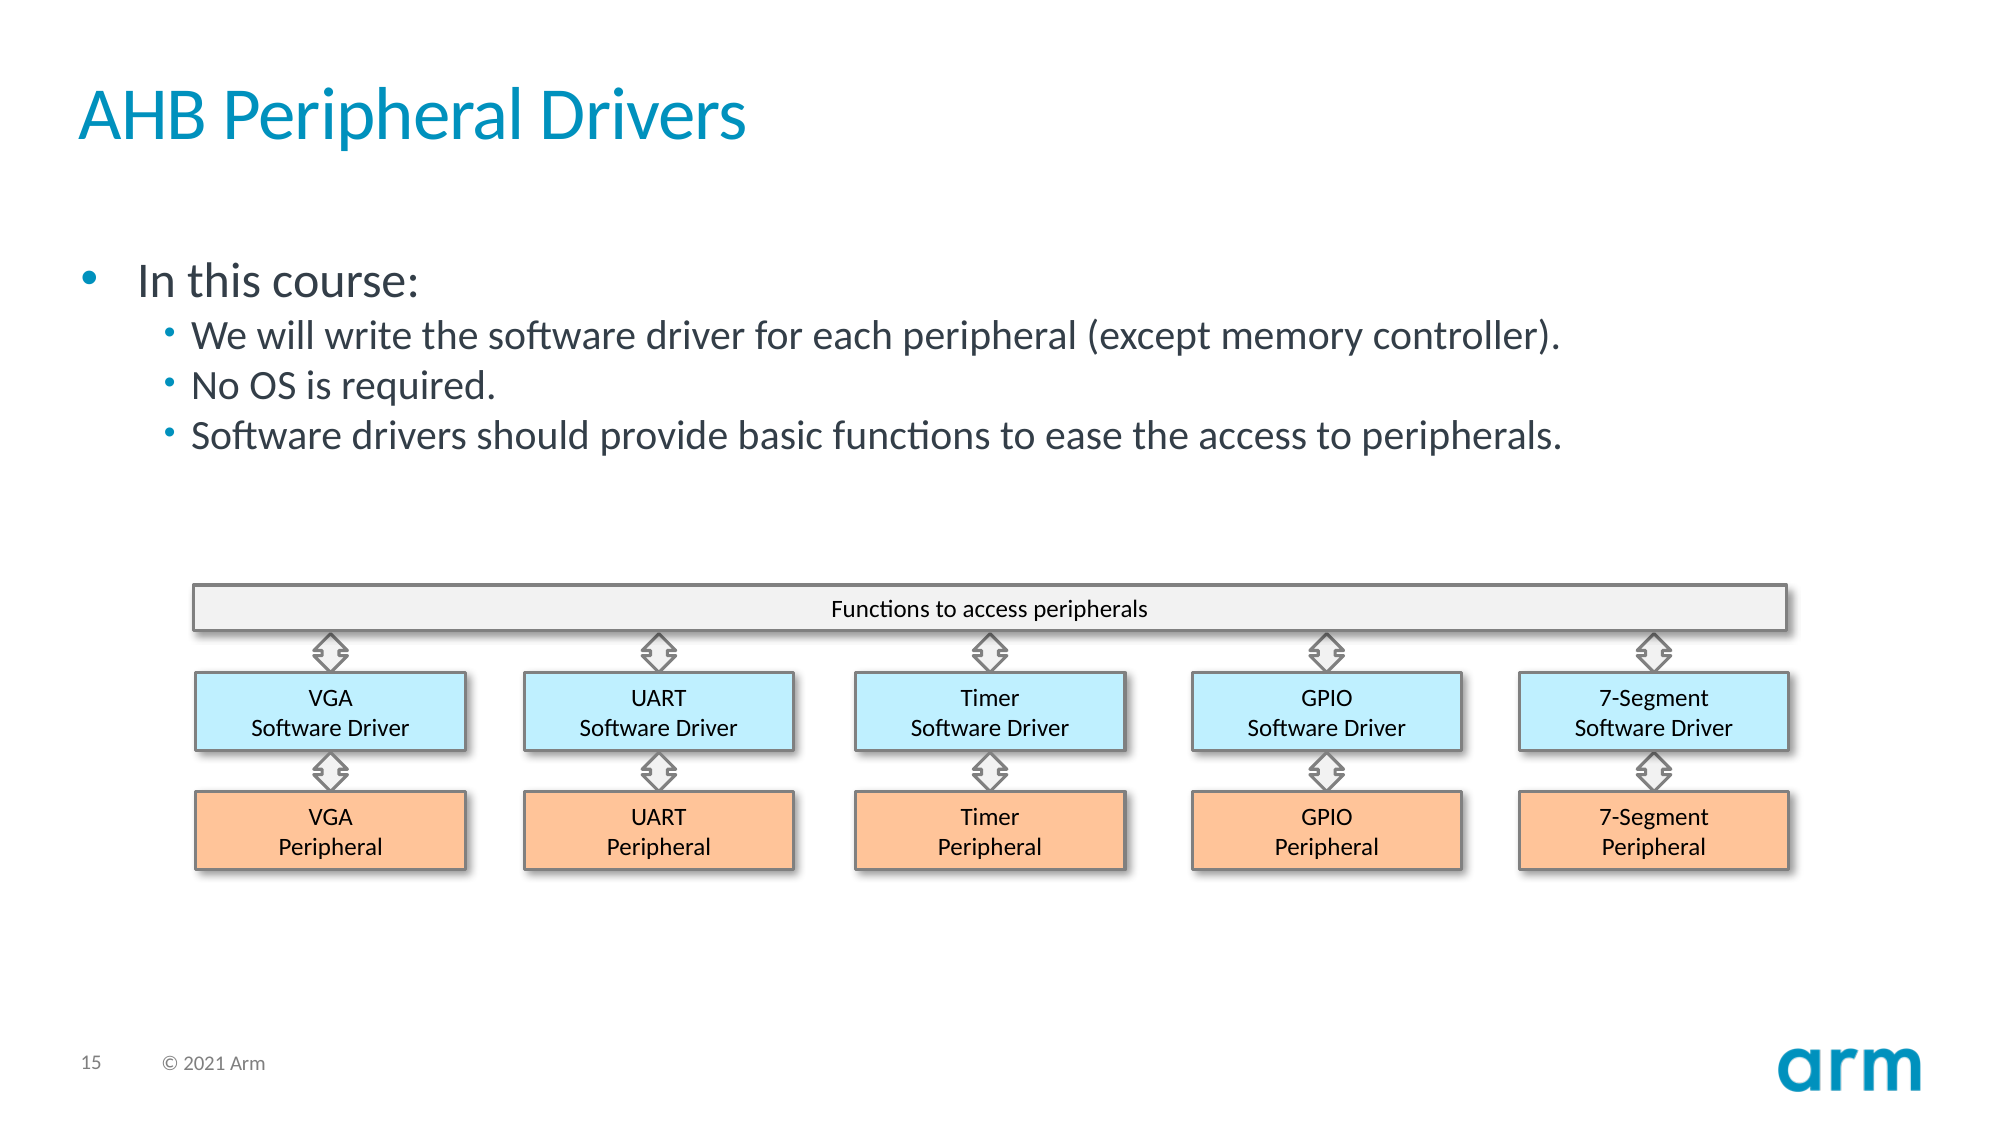

# AHB Peripheral Drivers
In this course:
We will write the software driver for each peripheral (except memory controller).
No OS is required.
Software drivers should provide basic functions to ease the access to peripherals.
Functions to access peripherals

VGA
Software Driver
UART
Software Driver
Timer
Software Driver
GPIO
Software Driver
7-Segment
Software Driver

VGA
Peripheral
UART
Peripheral
Timer
Peripheral
GPIO
Peripheral
7-Segment
Peripheral